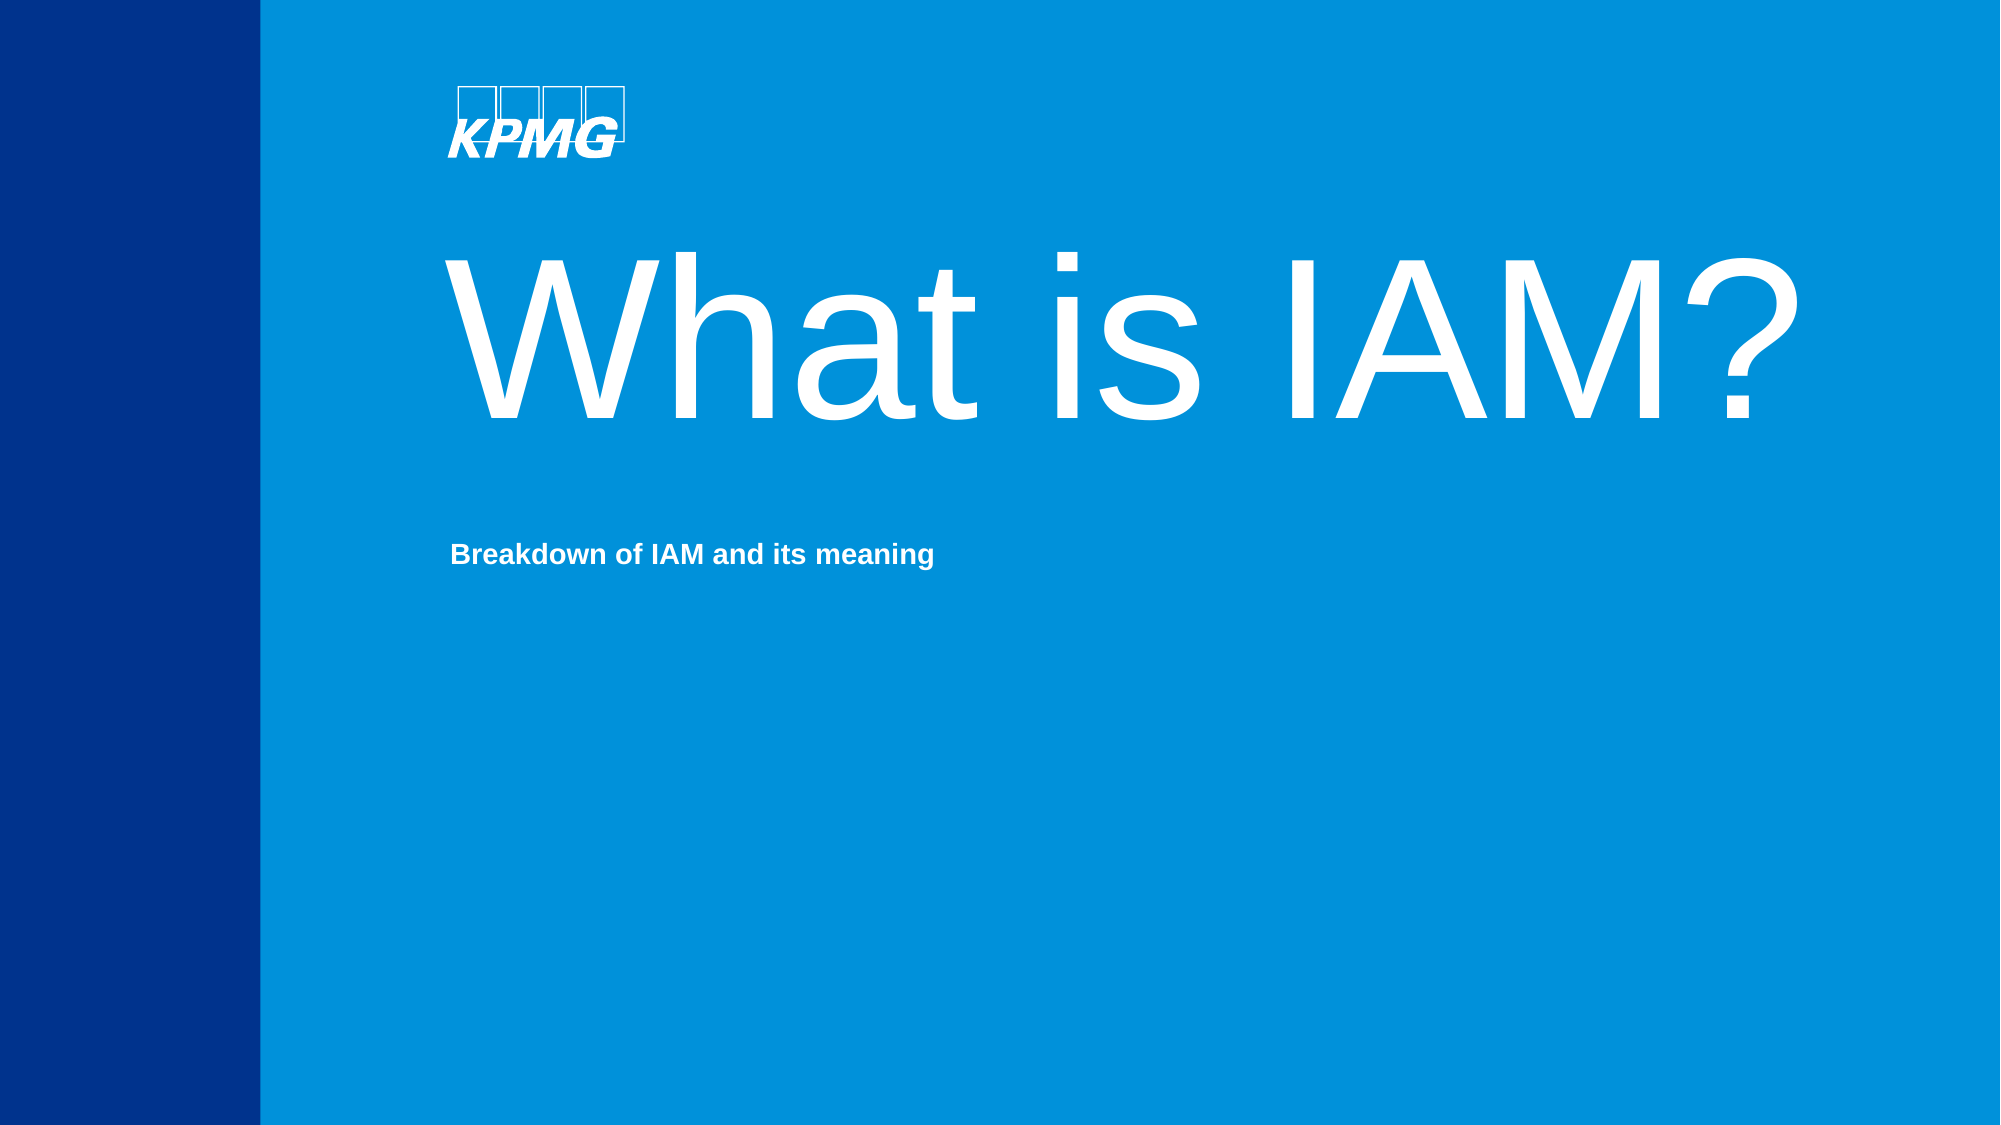

# What is IAM?
Breakdown of IAM and its meaning